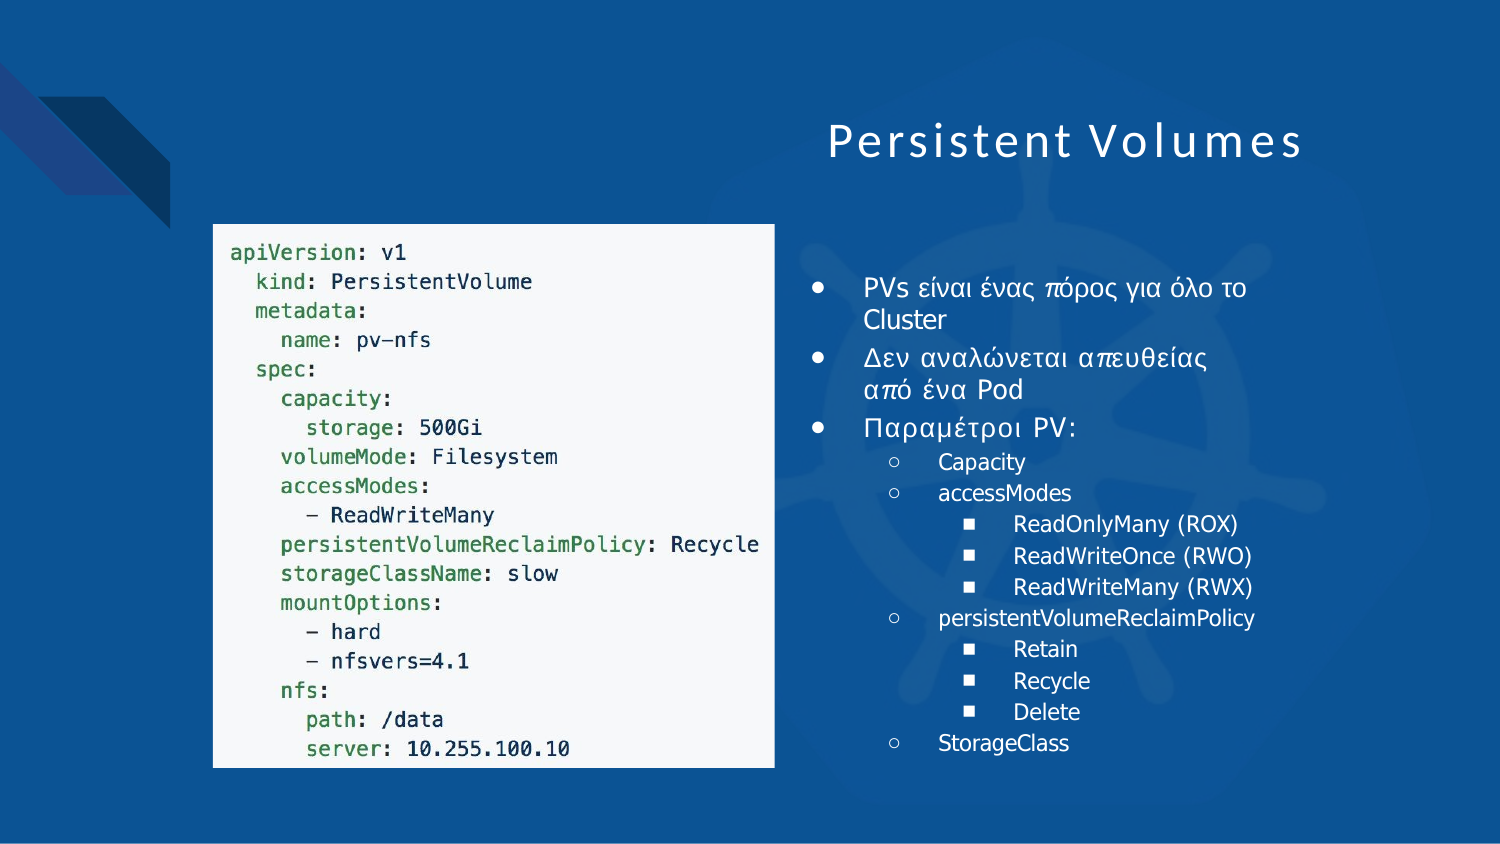

# Persistent Volumes

PVs είναι ένας πόρος για όλο το Cluster
Δεν αναλώνεται απευθείας από ένα Pod
Παραμέτροι PV:
Capacity
accessModes
ReadOnlyMany (ROX)
ReadWriteOnce (RWO)
ReadWriteMany (RWX)
persistentVolumeReclaimPolicy
Retain
Recycle
Delete
StorageClass